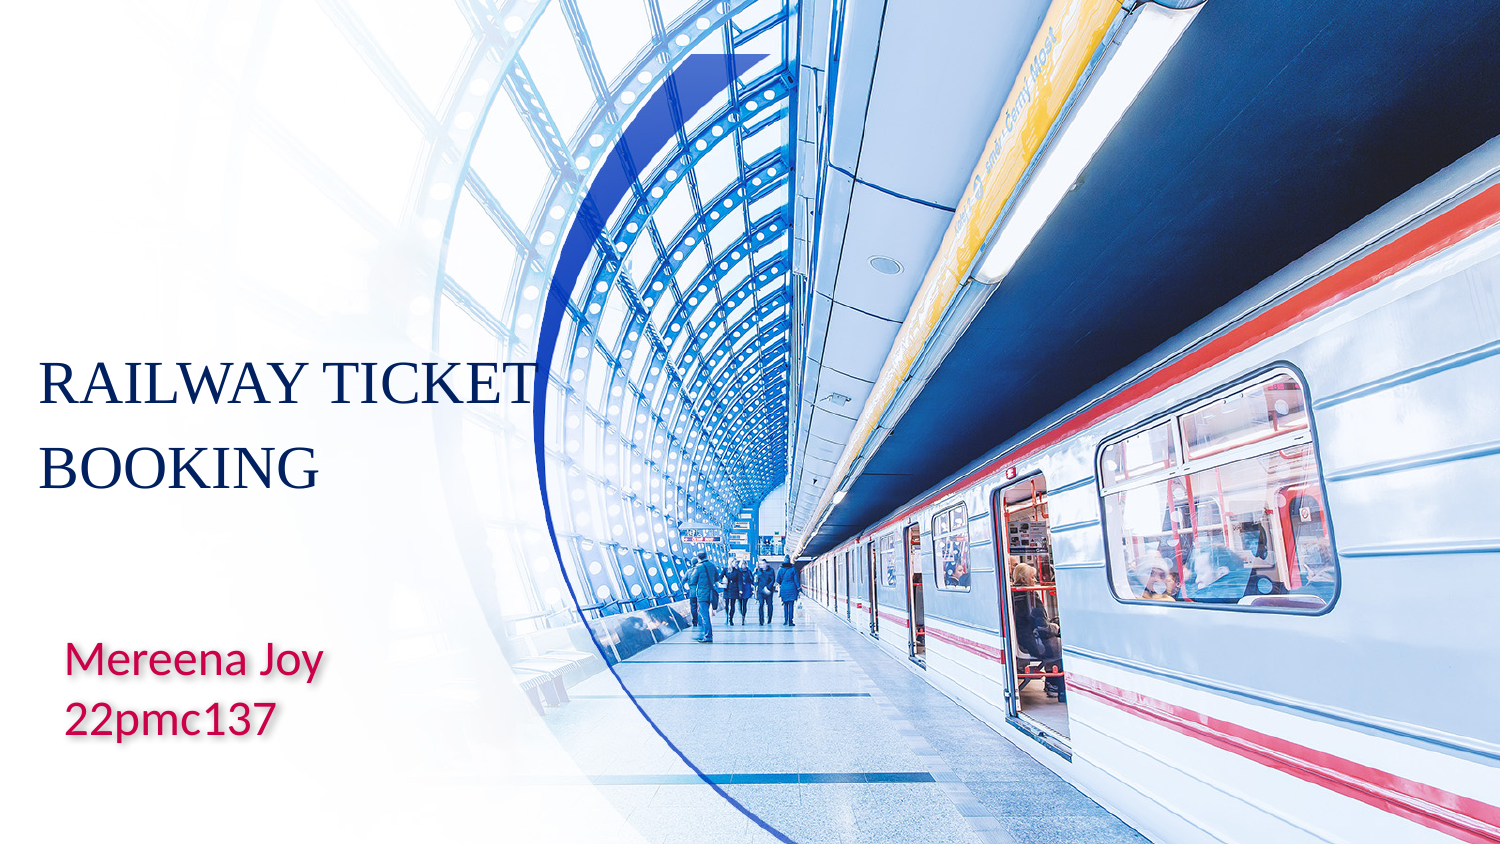

RAILWAY TICKET
BOOKING
# Mereena Joy 22pmc137